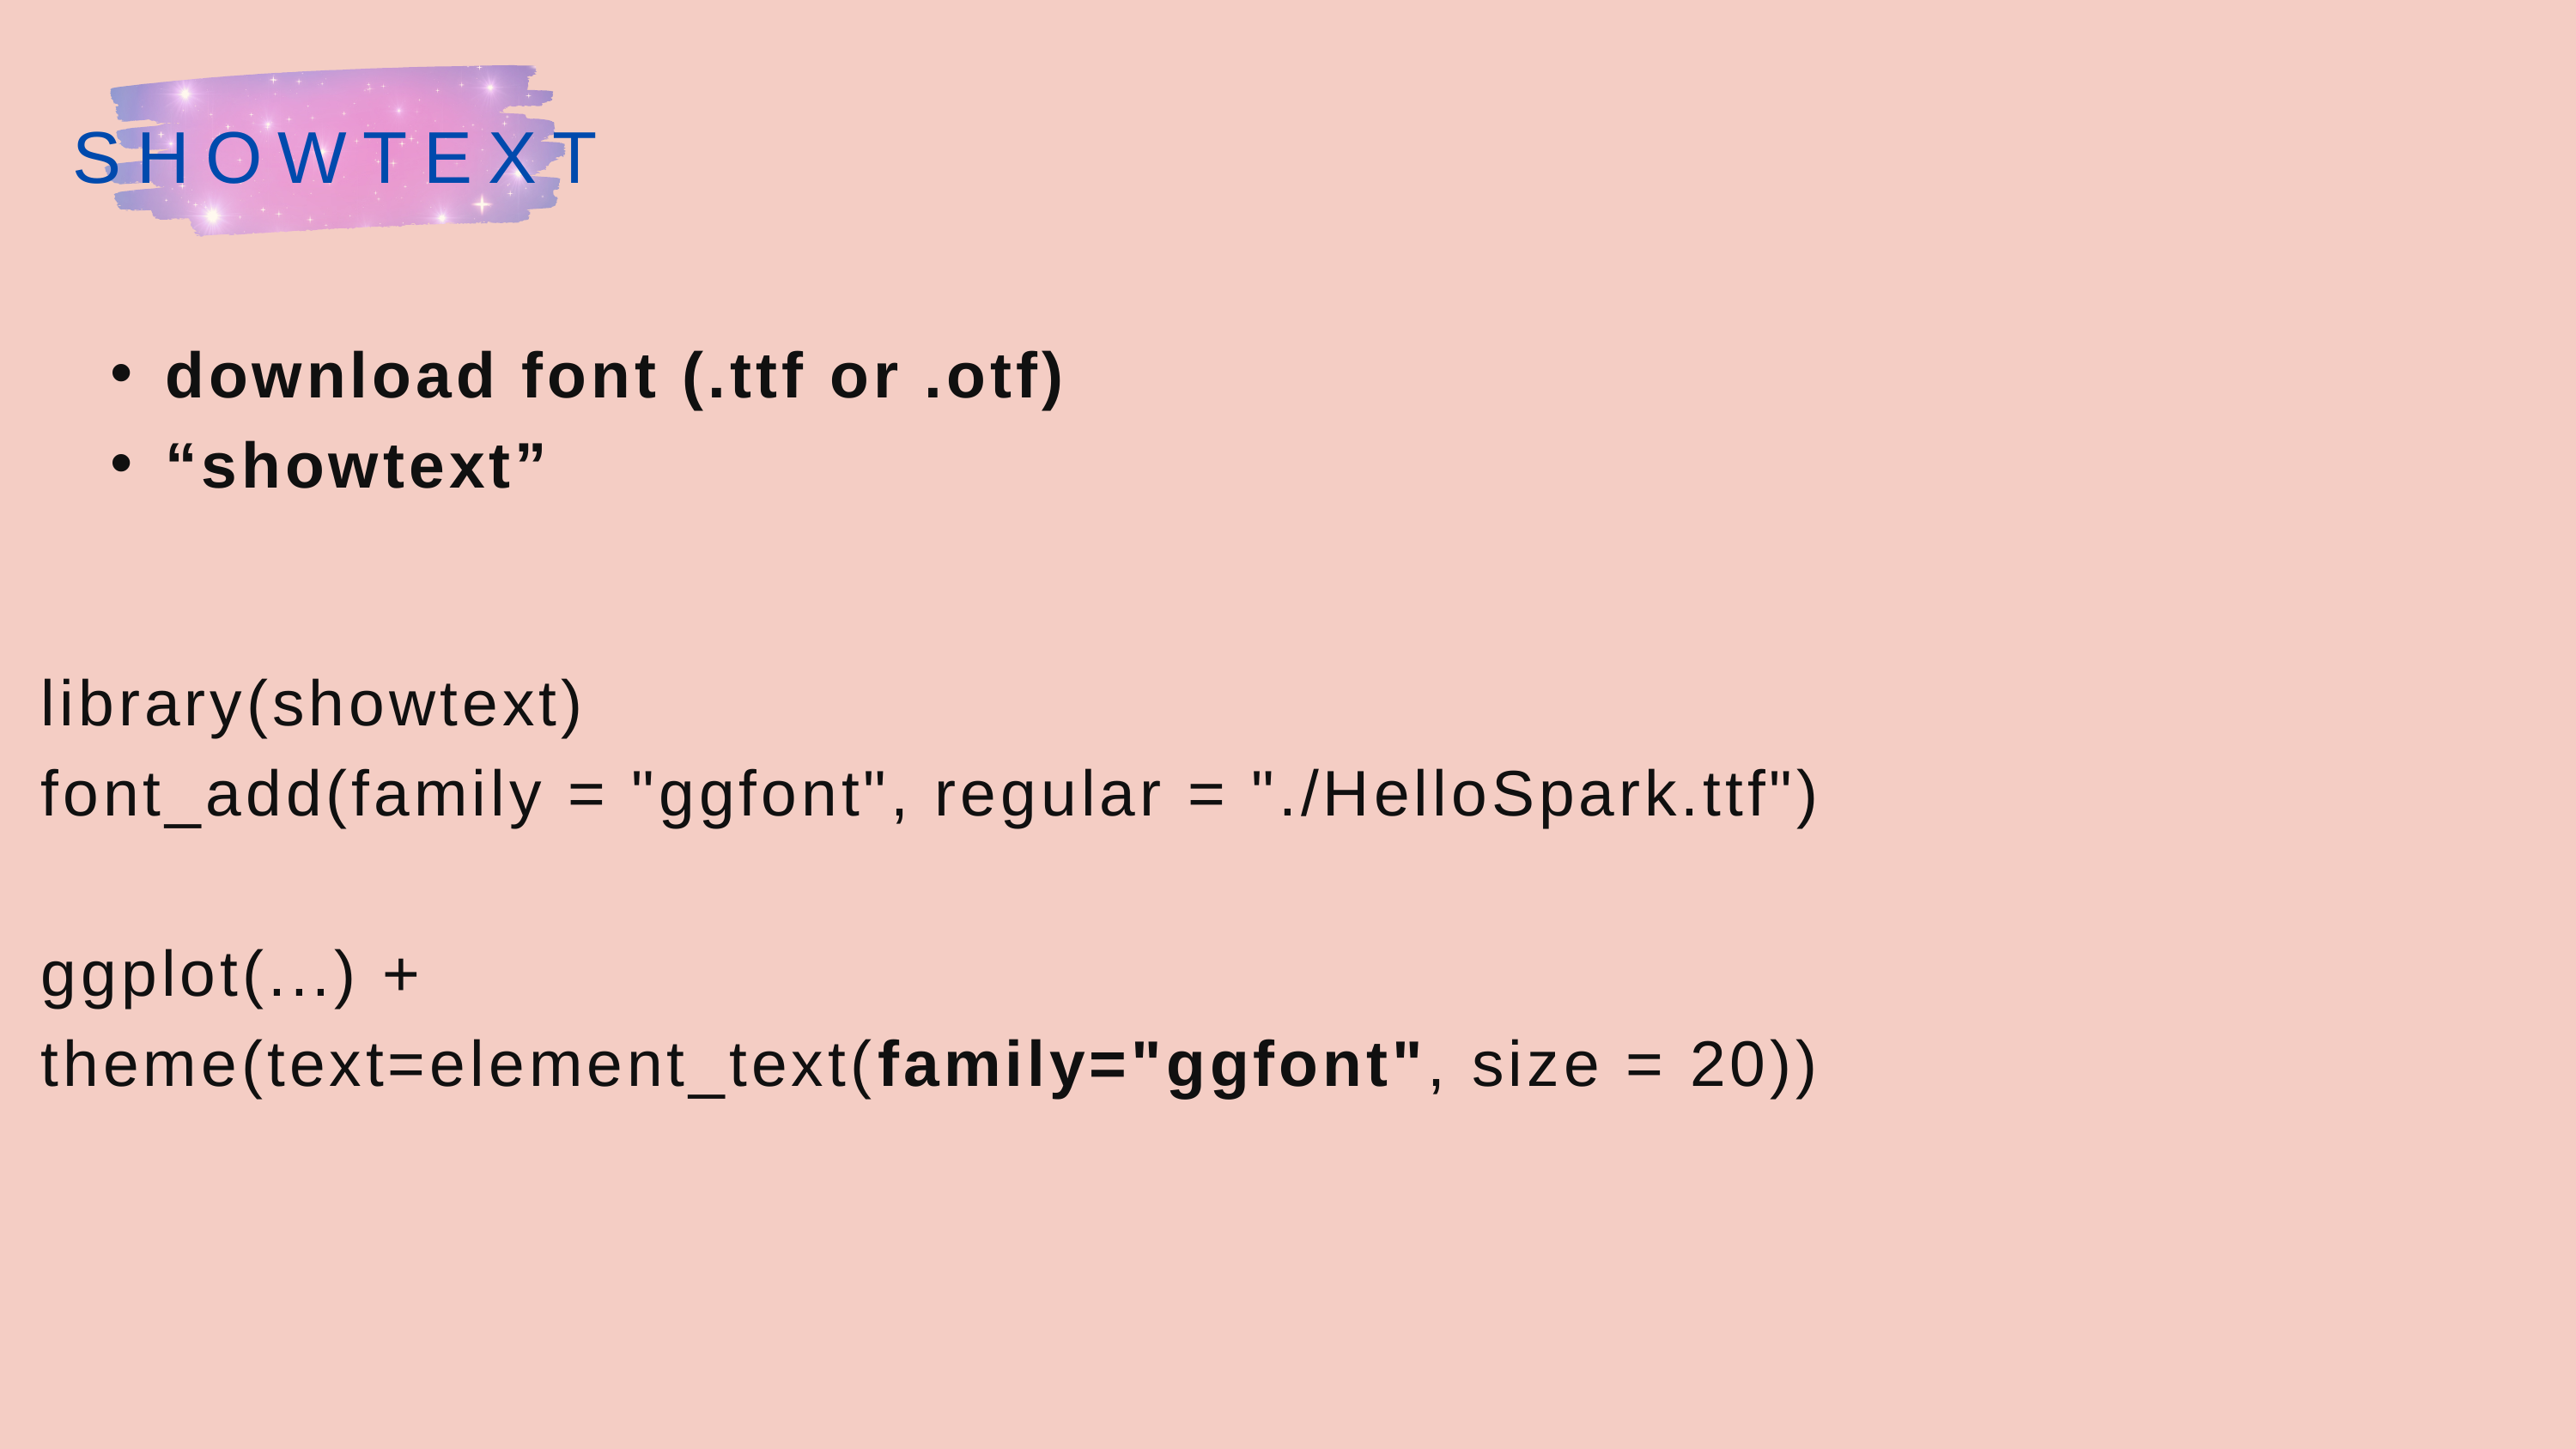

SHOWTEXT
download font (.ttf or .otf)
“showtext”
library(showtext)
font_add(family = "ggfont", regular = "./HelloSpark.ttf")

ggplot(...) +
theme(text=element_text(family="ggfont", size = 20))